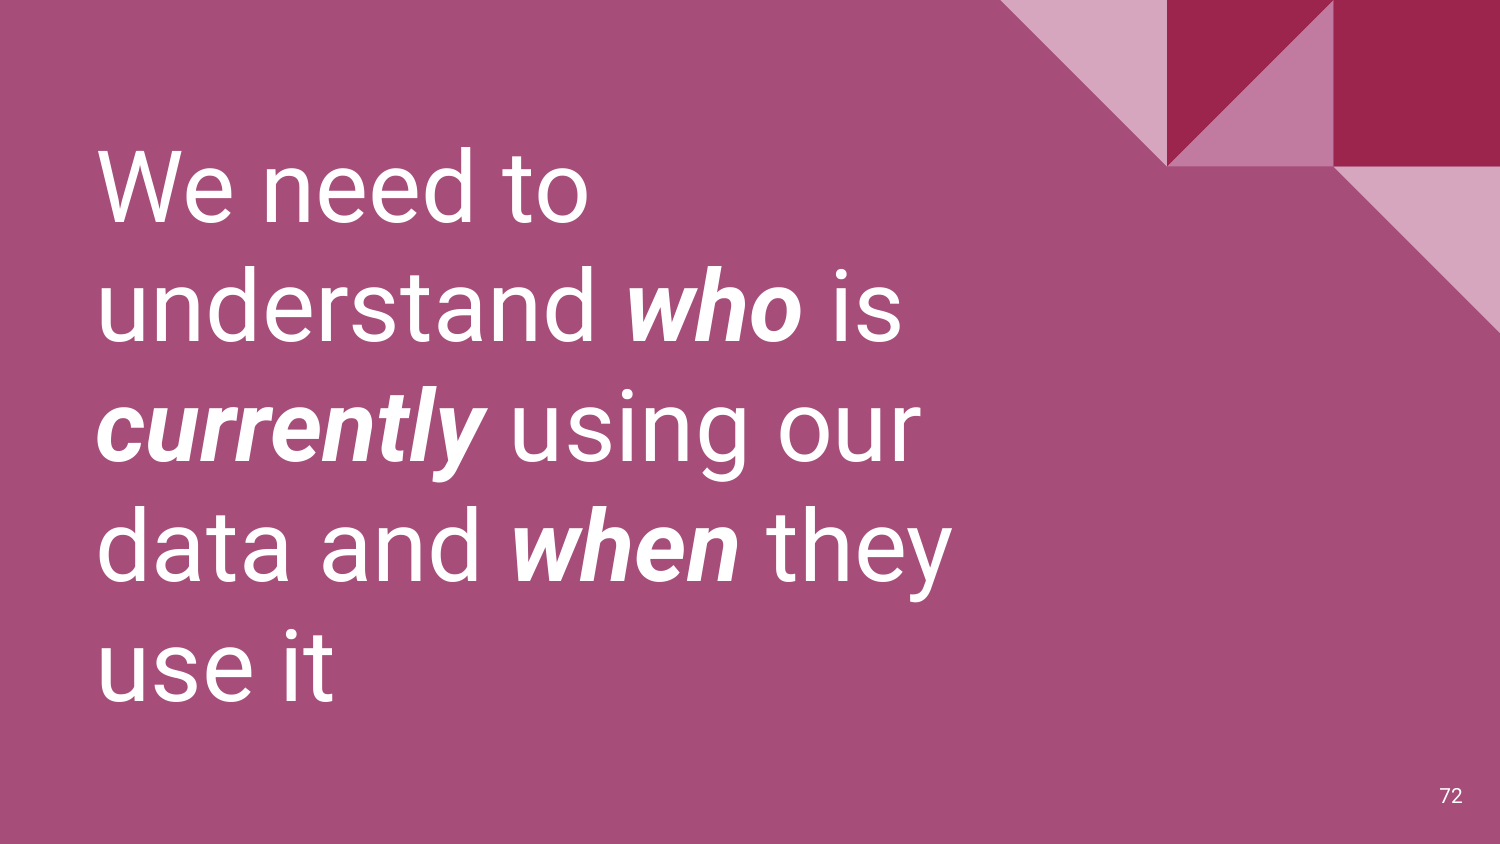

# We need to understand who is currently using our data and when they use it
72